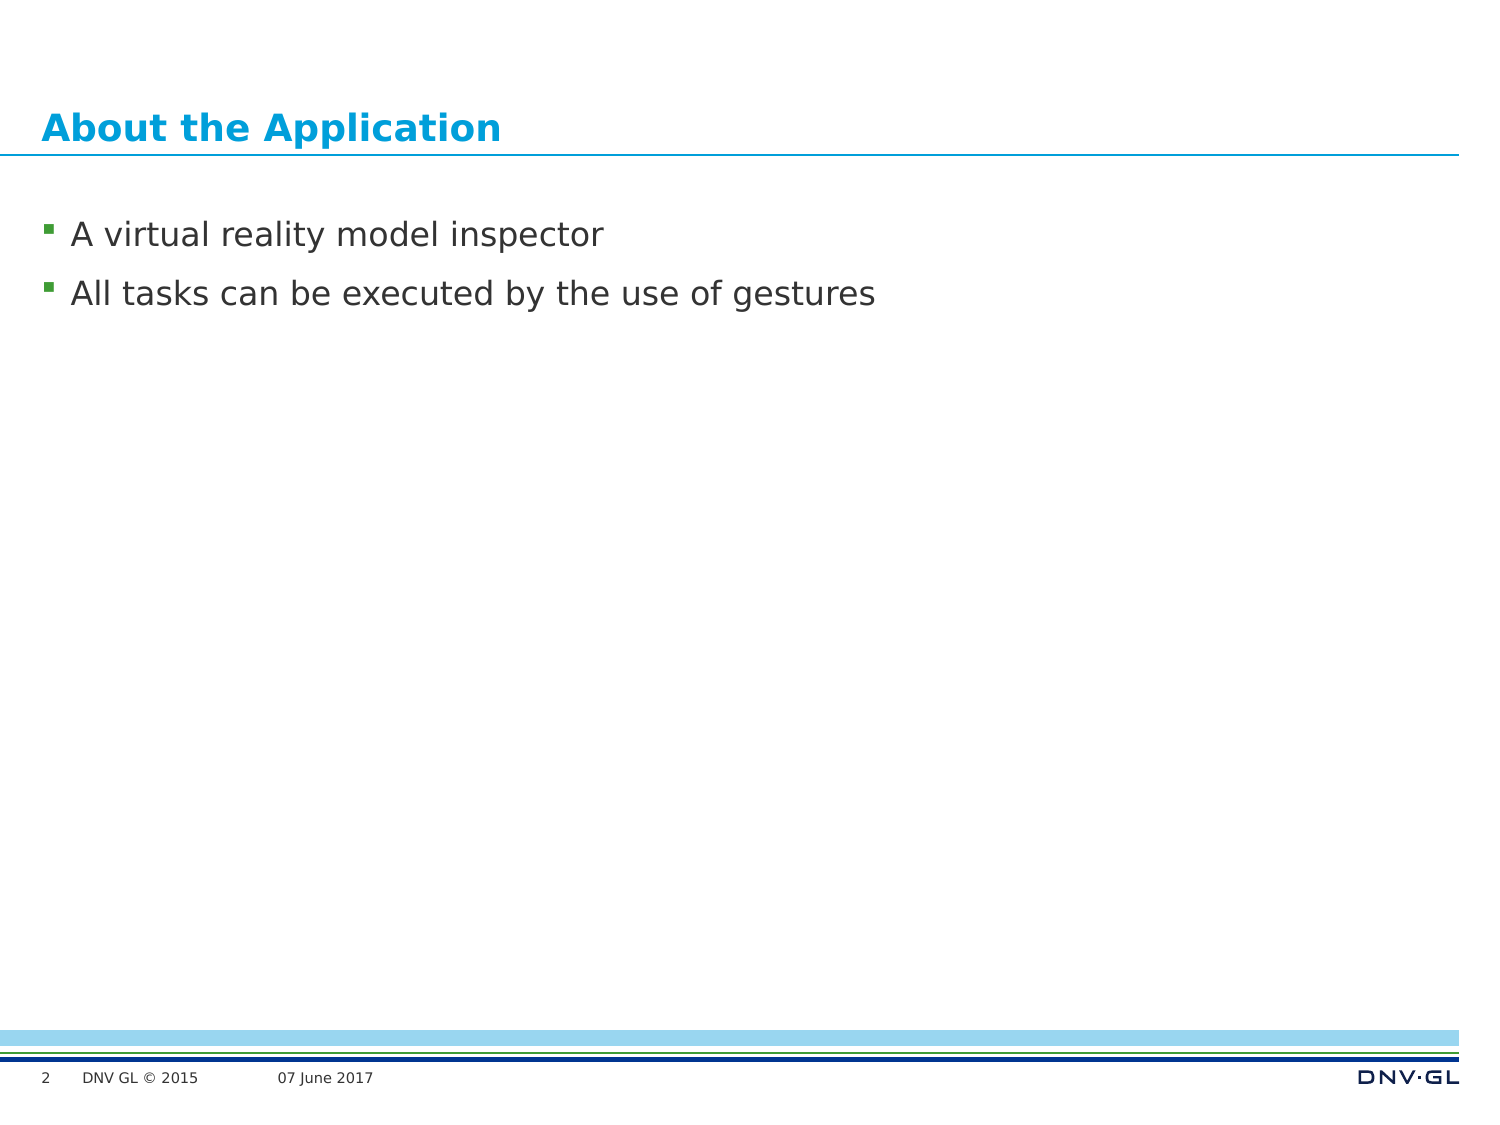

# About the Application
A virtual reality model inspector
All tasks can be executed by the use of gestures

2